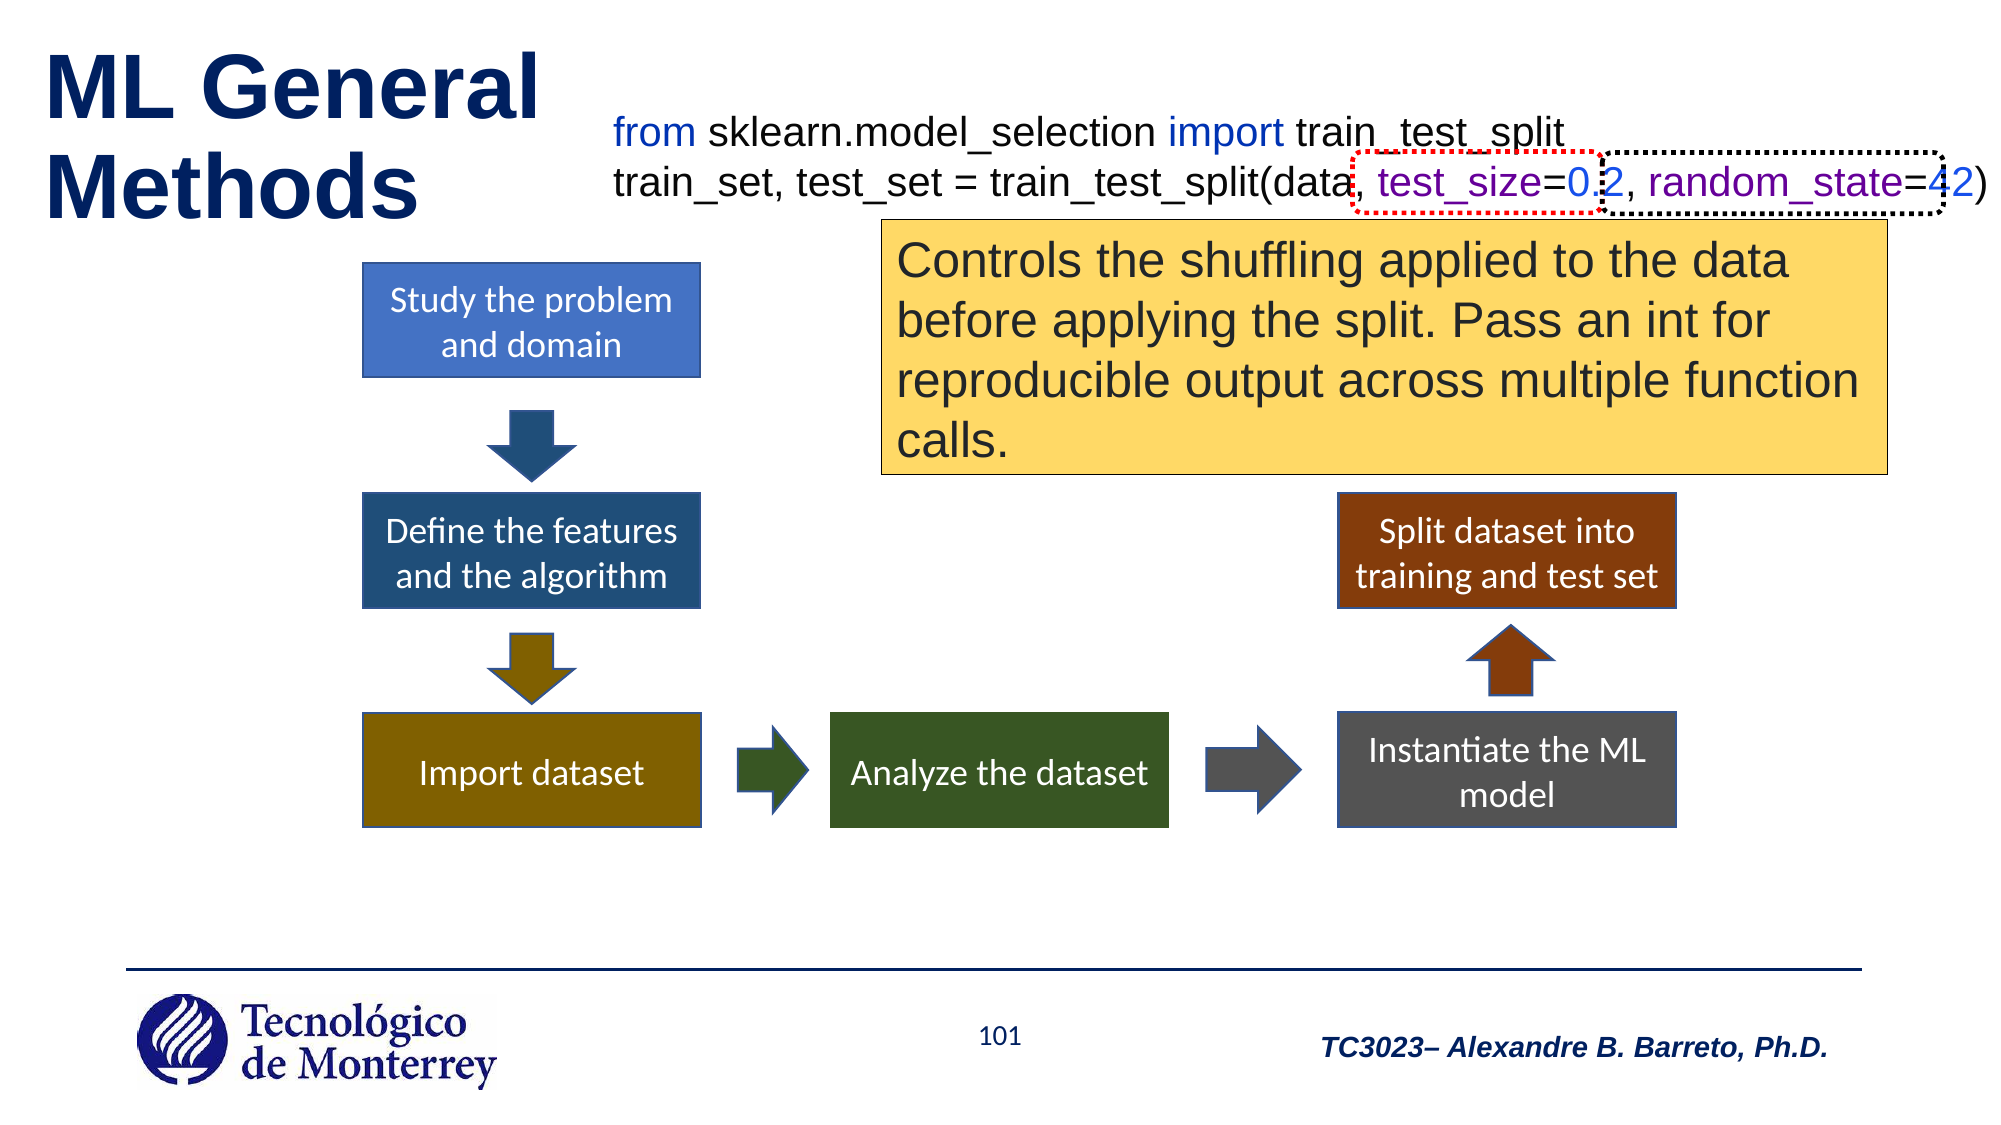

# ML General Methods
from sklearn.model_selection import train_test_split
train_set, test_set = train_test_split(data, test_size=0.2, random_state=42)

Test set size = 20% of data

Controls the shuffling applied to the data before applying the split. Pass an int for reproducible output across multiple function calls.
Study the problem and domain

Define the features and the algorithm
Split dataset into training and test set

Import dataset
Instantiate the ML model
Analyze the dataset